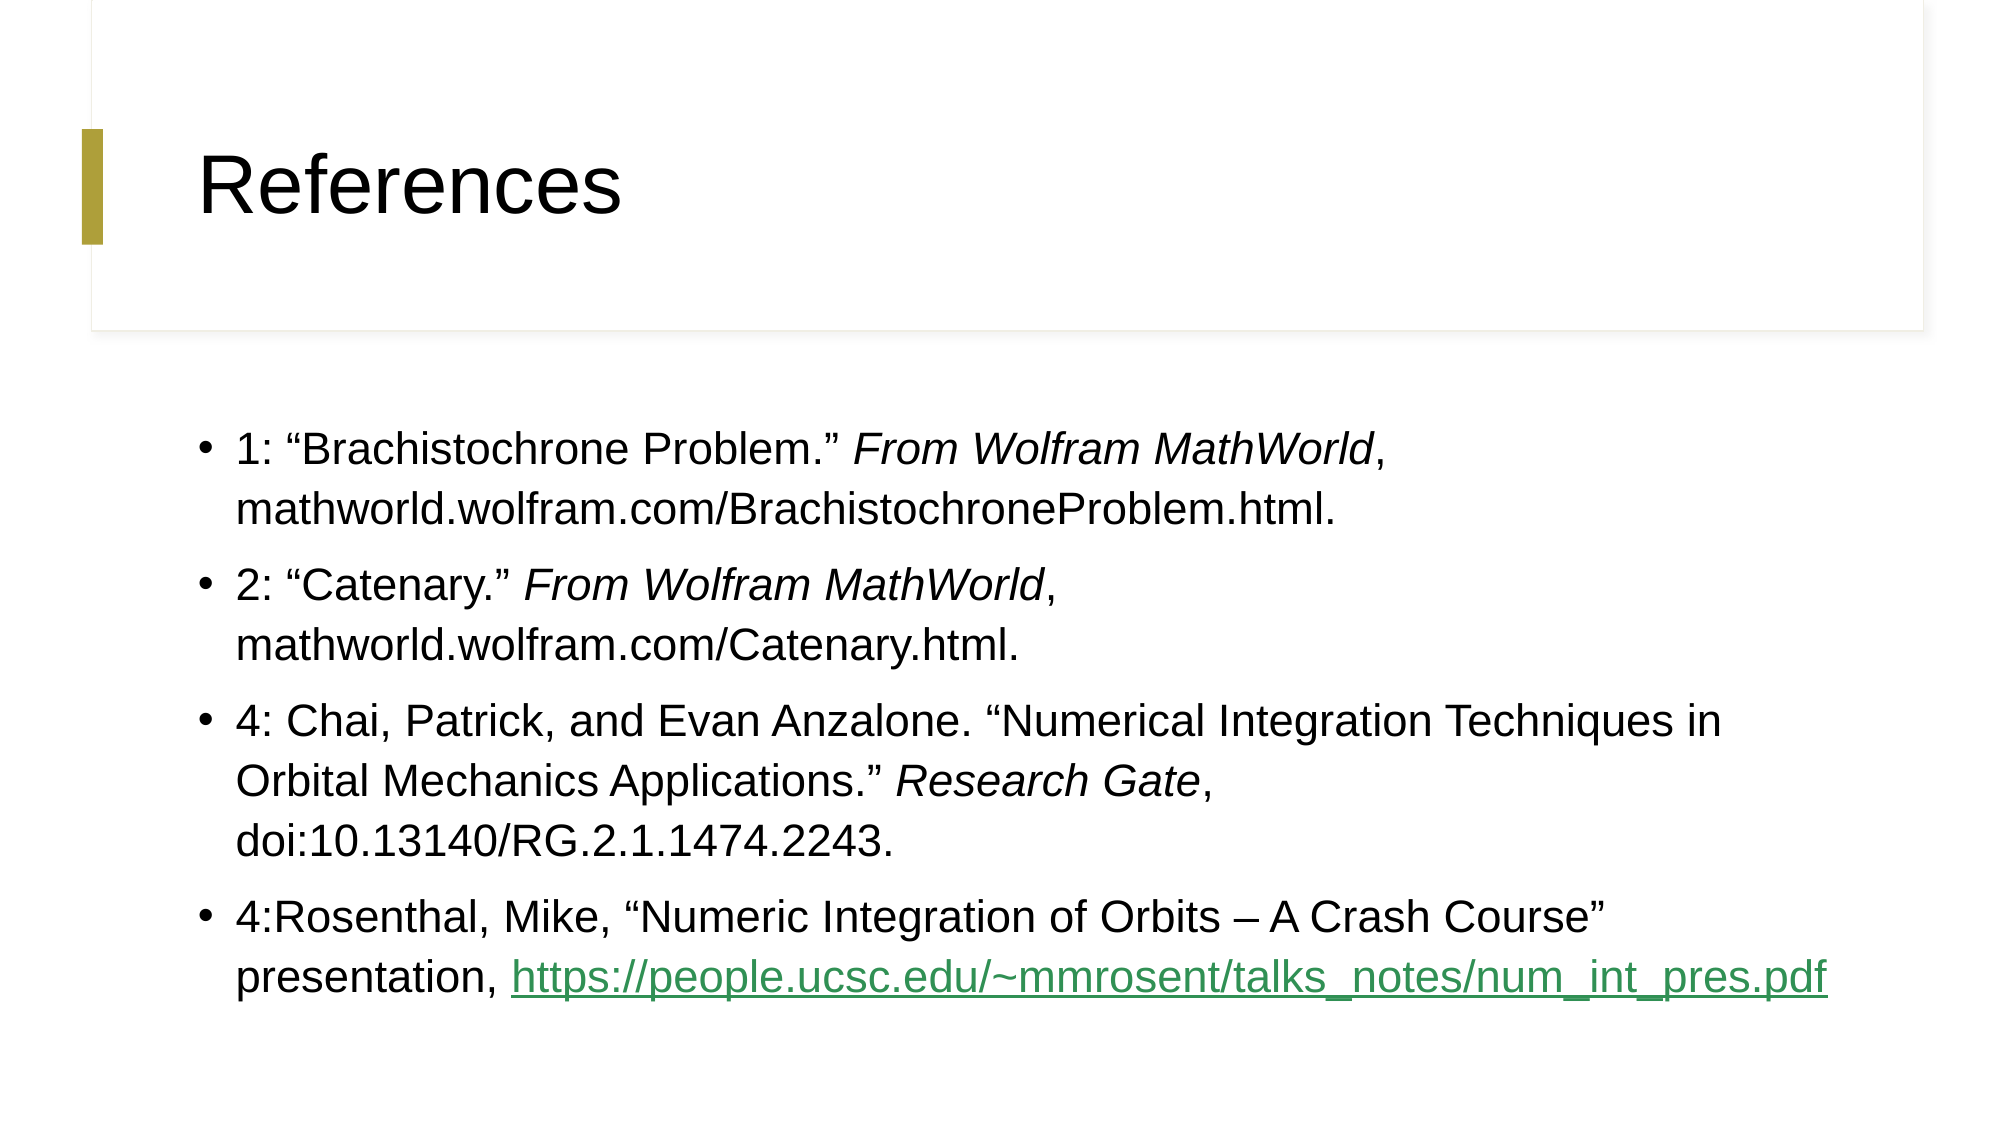

# References
1: “Brachistochrone Problem.” From Wolfram MathWorld, mathworld.wolfram.com/BrachistochroneProblem.html.
2: “Catenary.” From Wolfram MathWorld, mathworld.wolfram.com/Catenary.html.
4: Chai, Patrick, and Evan Anzalone. “Numerical Integration Techniques in Orbital Mechanics Applications.” Research Gate, doi:10.13140/RG.2.1.1474.2243.
4:Rosenthal, Mike, “Numeric Integration of Orbits – A Crash Course” presentation, https://people.ucsc.edu/~mmrosent/talks_notes/num_int_pres.pdf